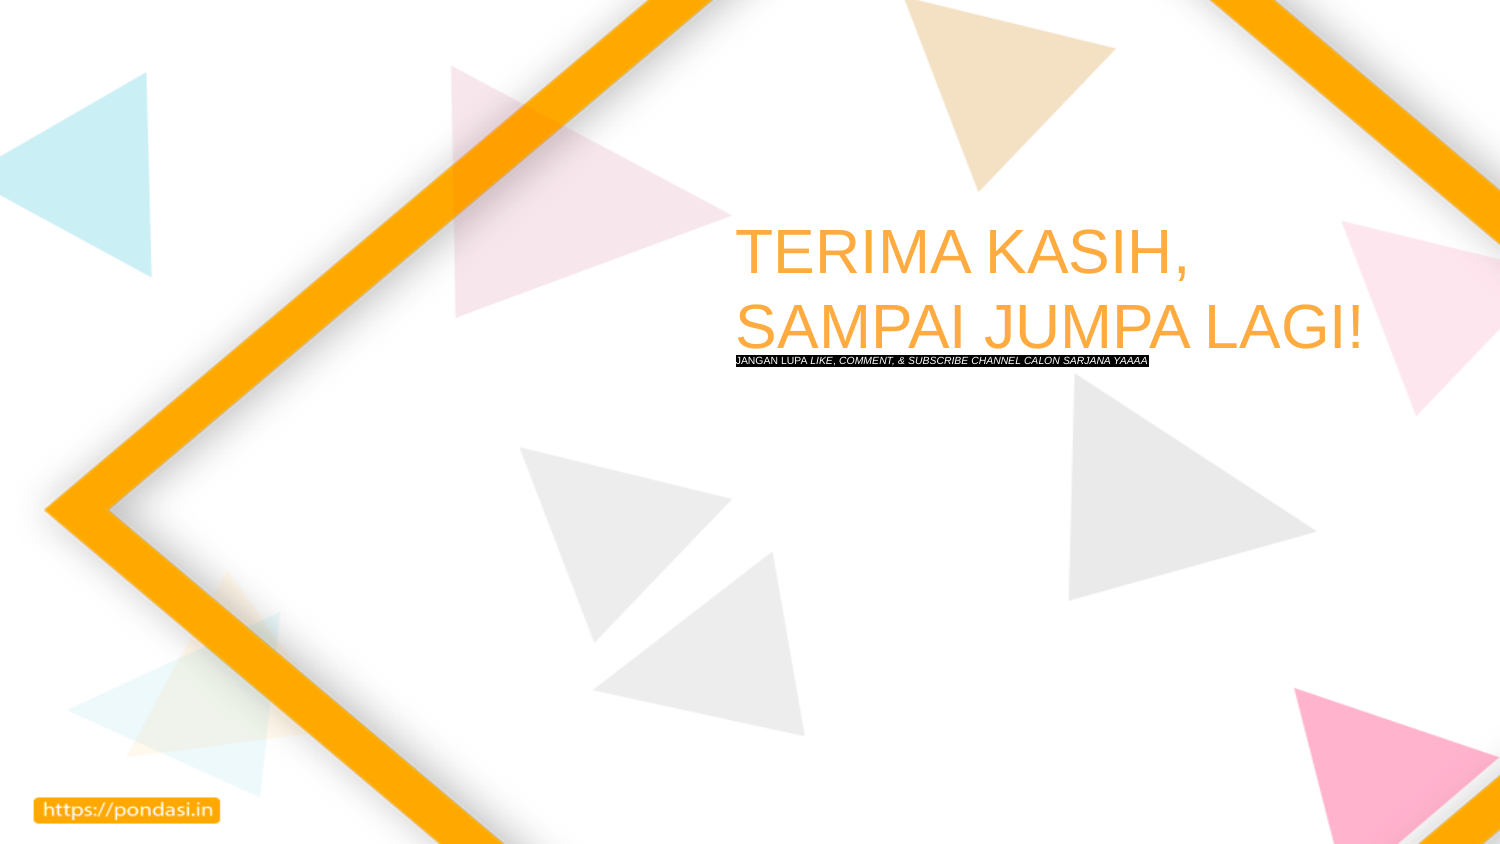

TERIMA KASIH, SAMPAI JUMPA LAGI!
JANGAN LUPA LIKE, COMMENT, & SUBSCRIBE CHANNEL CALON SARJANA YAAAA